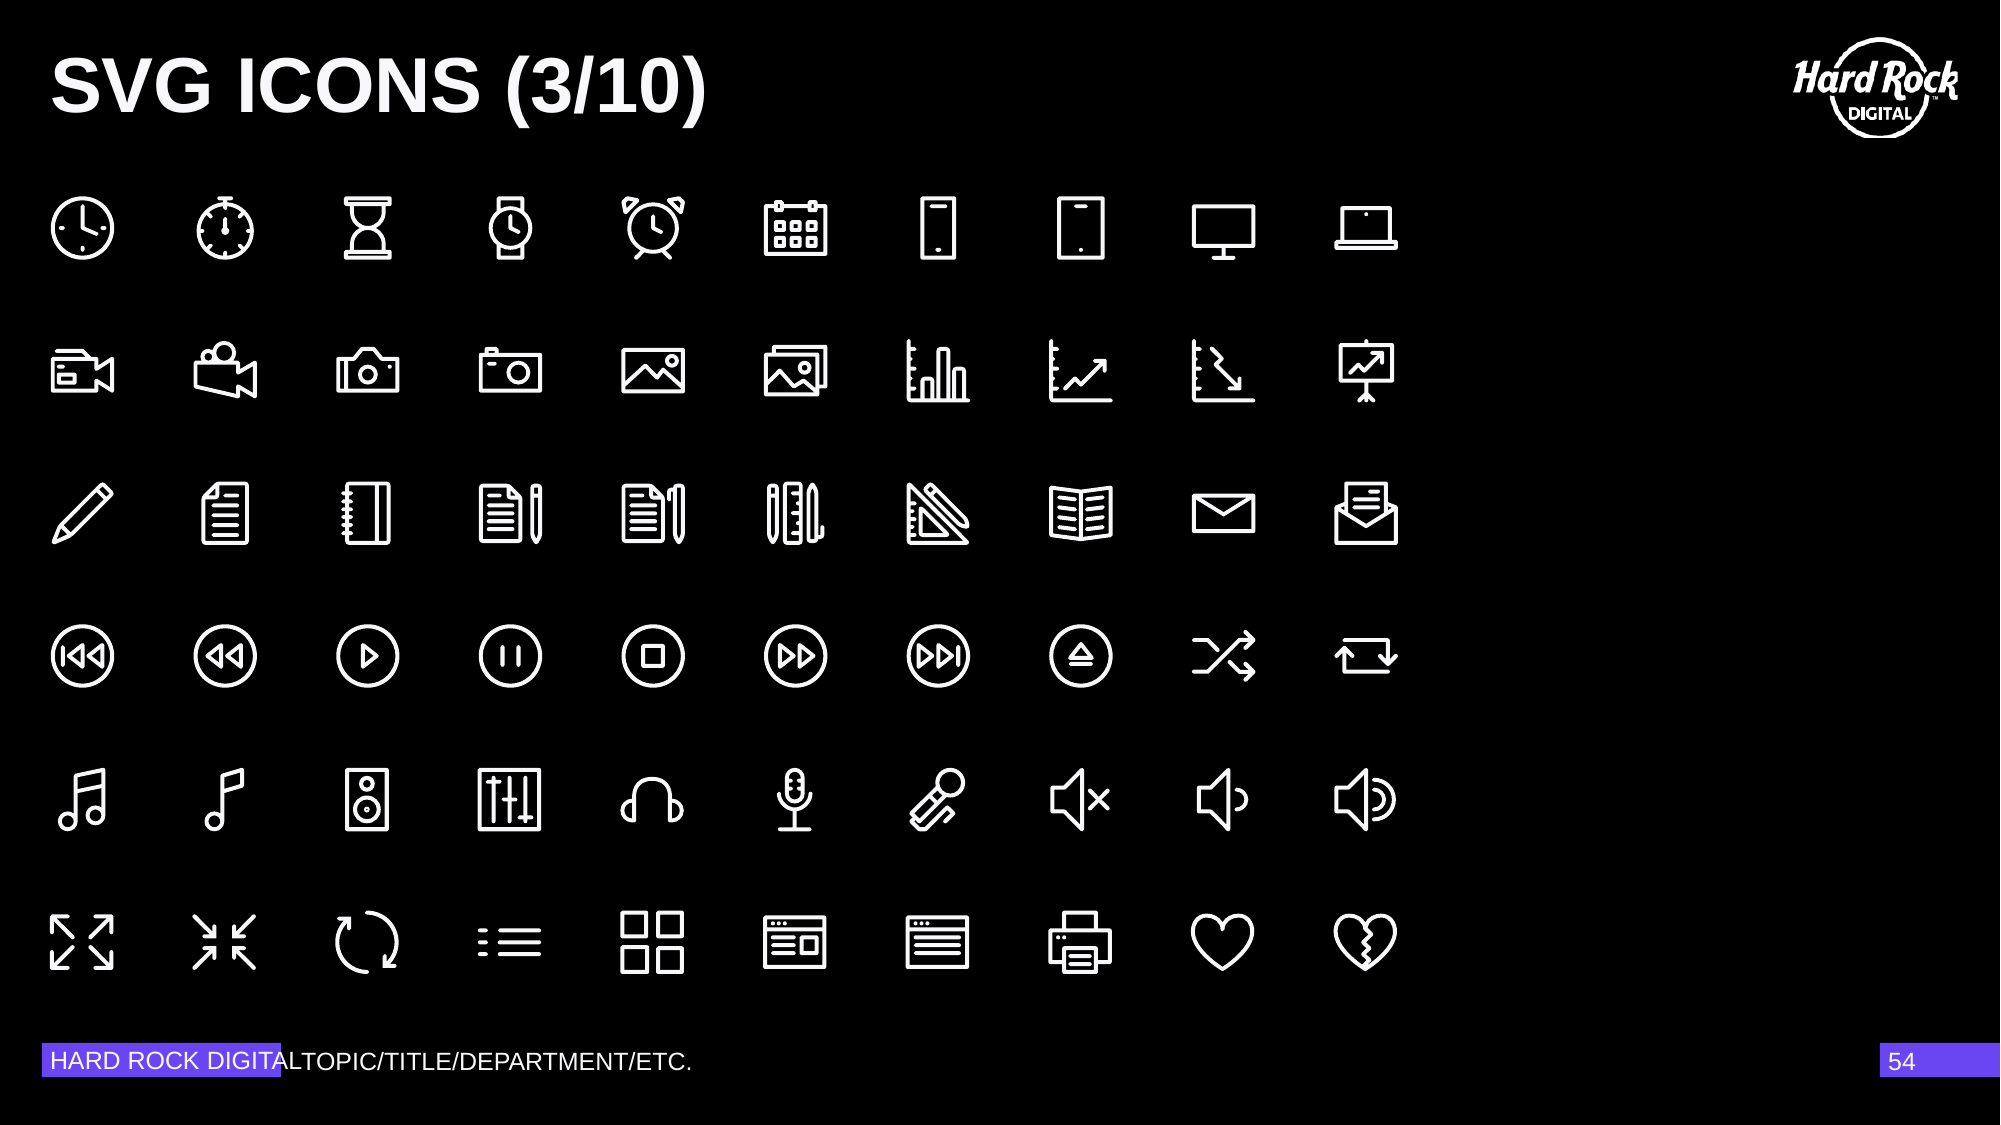

# SVG ICONS (3/10)

HARD ROCK DIGITAL
54